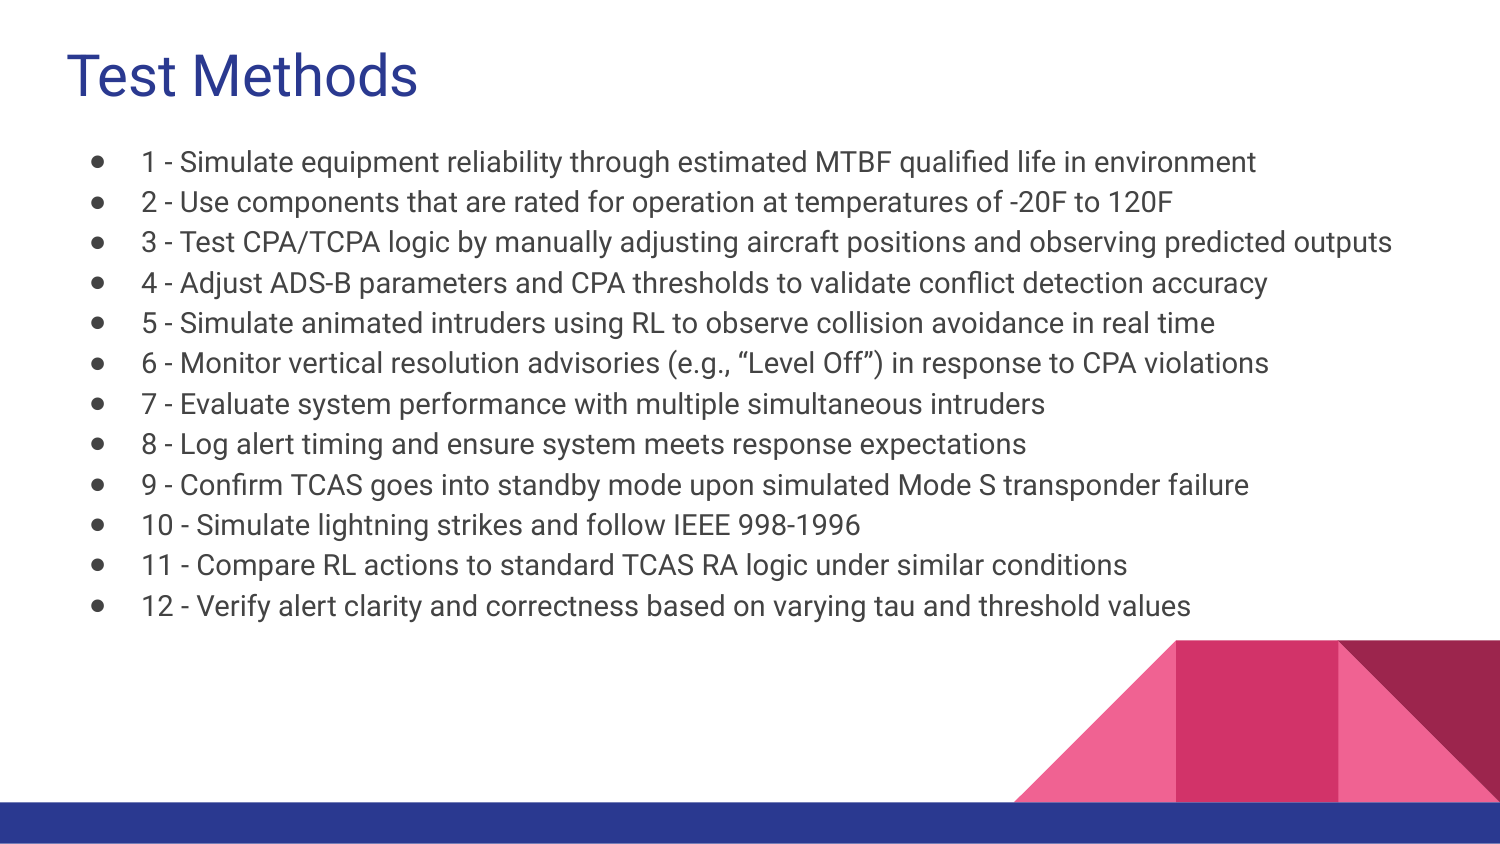

# Test Methods
1 - Simulate equipment reliability through estimated MTBF qualified life in environment
2 - Use components that are rated for operation at temperatures of -20F to 120F
3 - Test CPA/TCPA logic by manually adjusting aircraft positions and observing predicted outputs
4 - Adjust ADS-B parameters and CPA thresholds to validate conflict detection accuracy
5 - Simulate animated intruders using RL to observe collision avoidance in real time
6 - Monitor vertical resolution advisories (e.g., “Level Off”) in response to CPA violations
7 - Evaluate system performance with multiple simultaneous intruders
8 - Log alert timing and ensure system meets response expectations
9 - Confirm TCAS goes into standby mode upon simulated Mode S transponder failure
10 - Simulate lightning strikes and follow IEEE 998-1996
11 - Compare RL actions to standard TCAS RA logic under similar conditions
12 - Verify alert clarity and correctness based on varying tau and threshold values